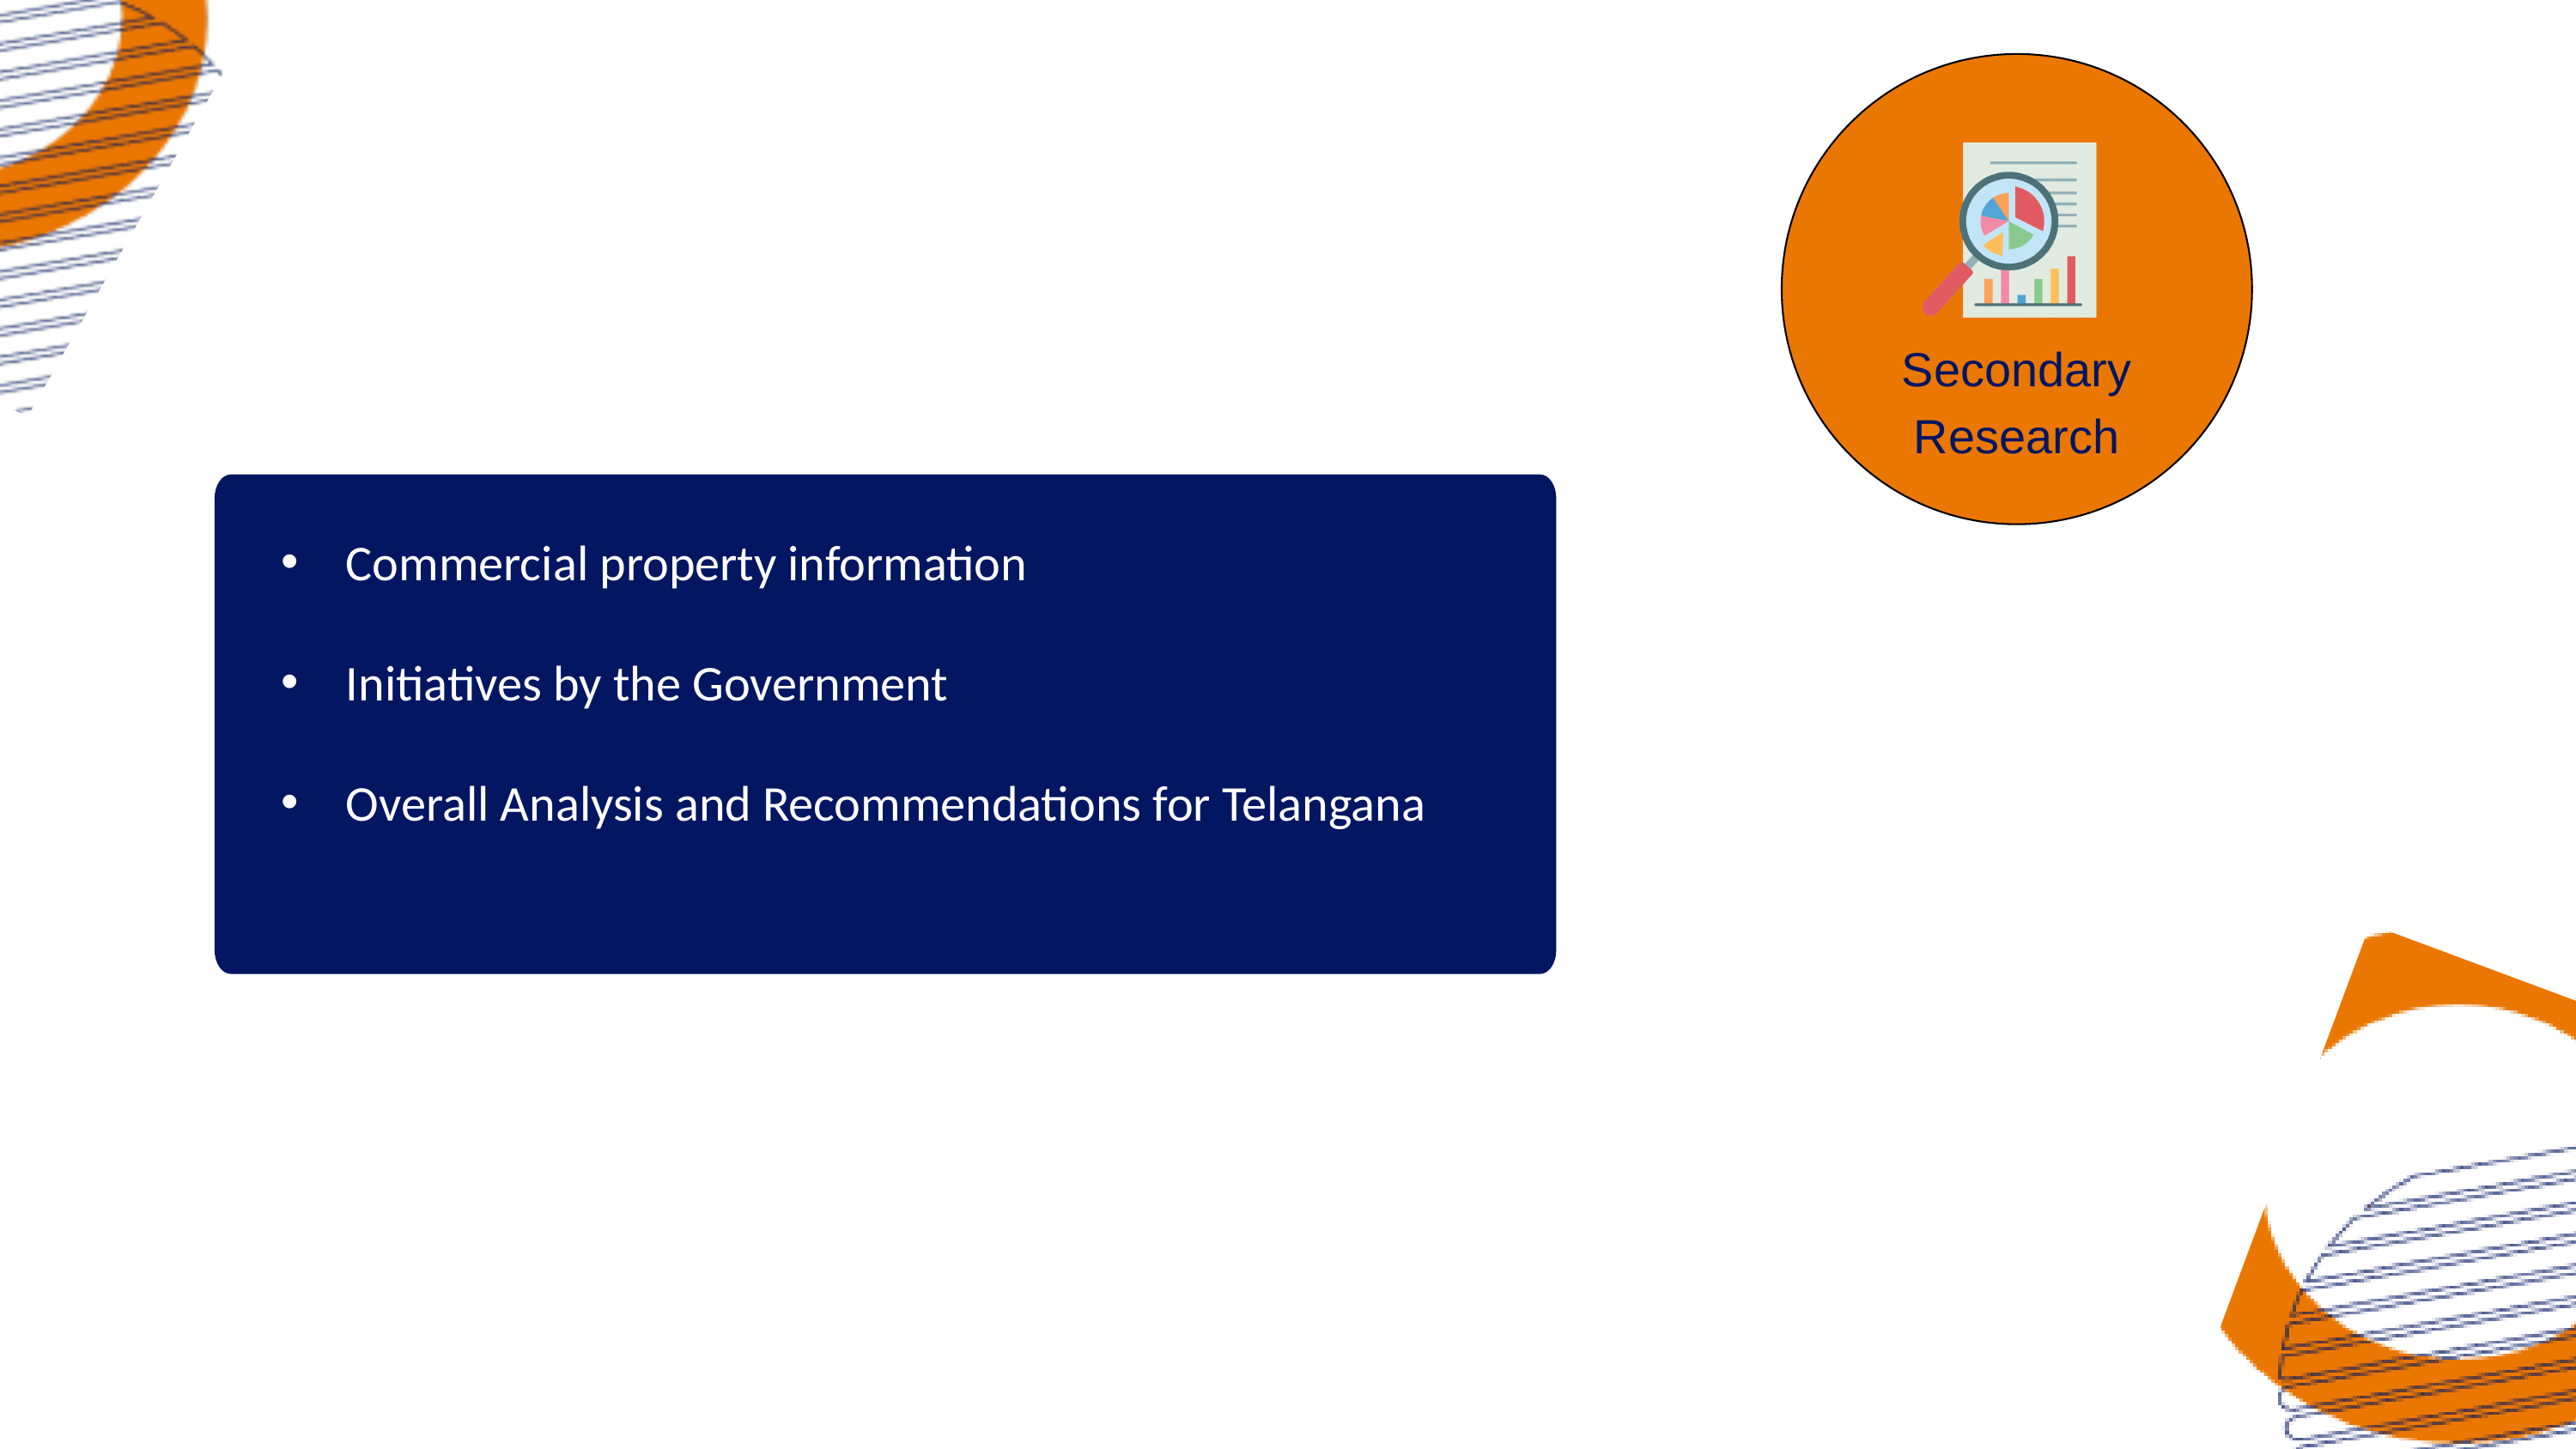

Secondary Research

Commercial property information

Initiatives by the Government

Overall Analysis and Recommendations for Telangana